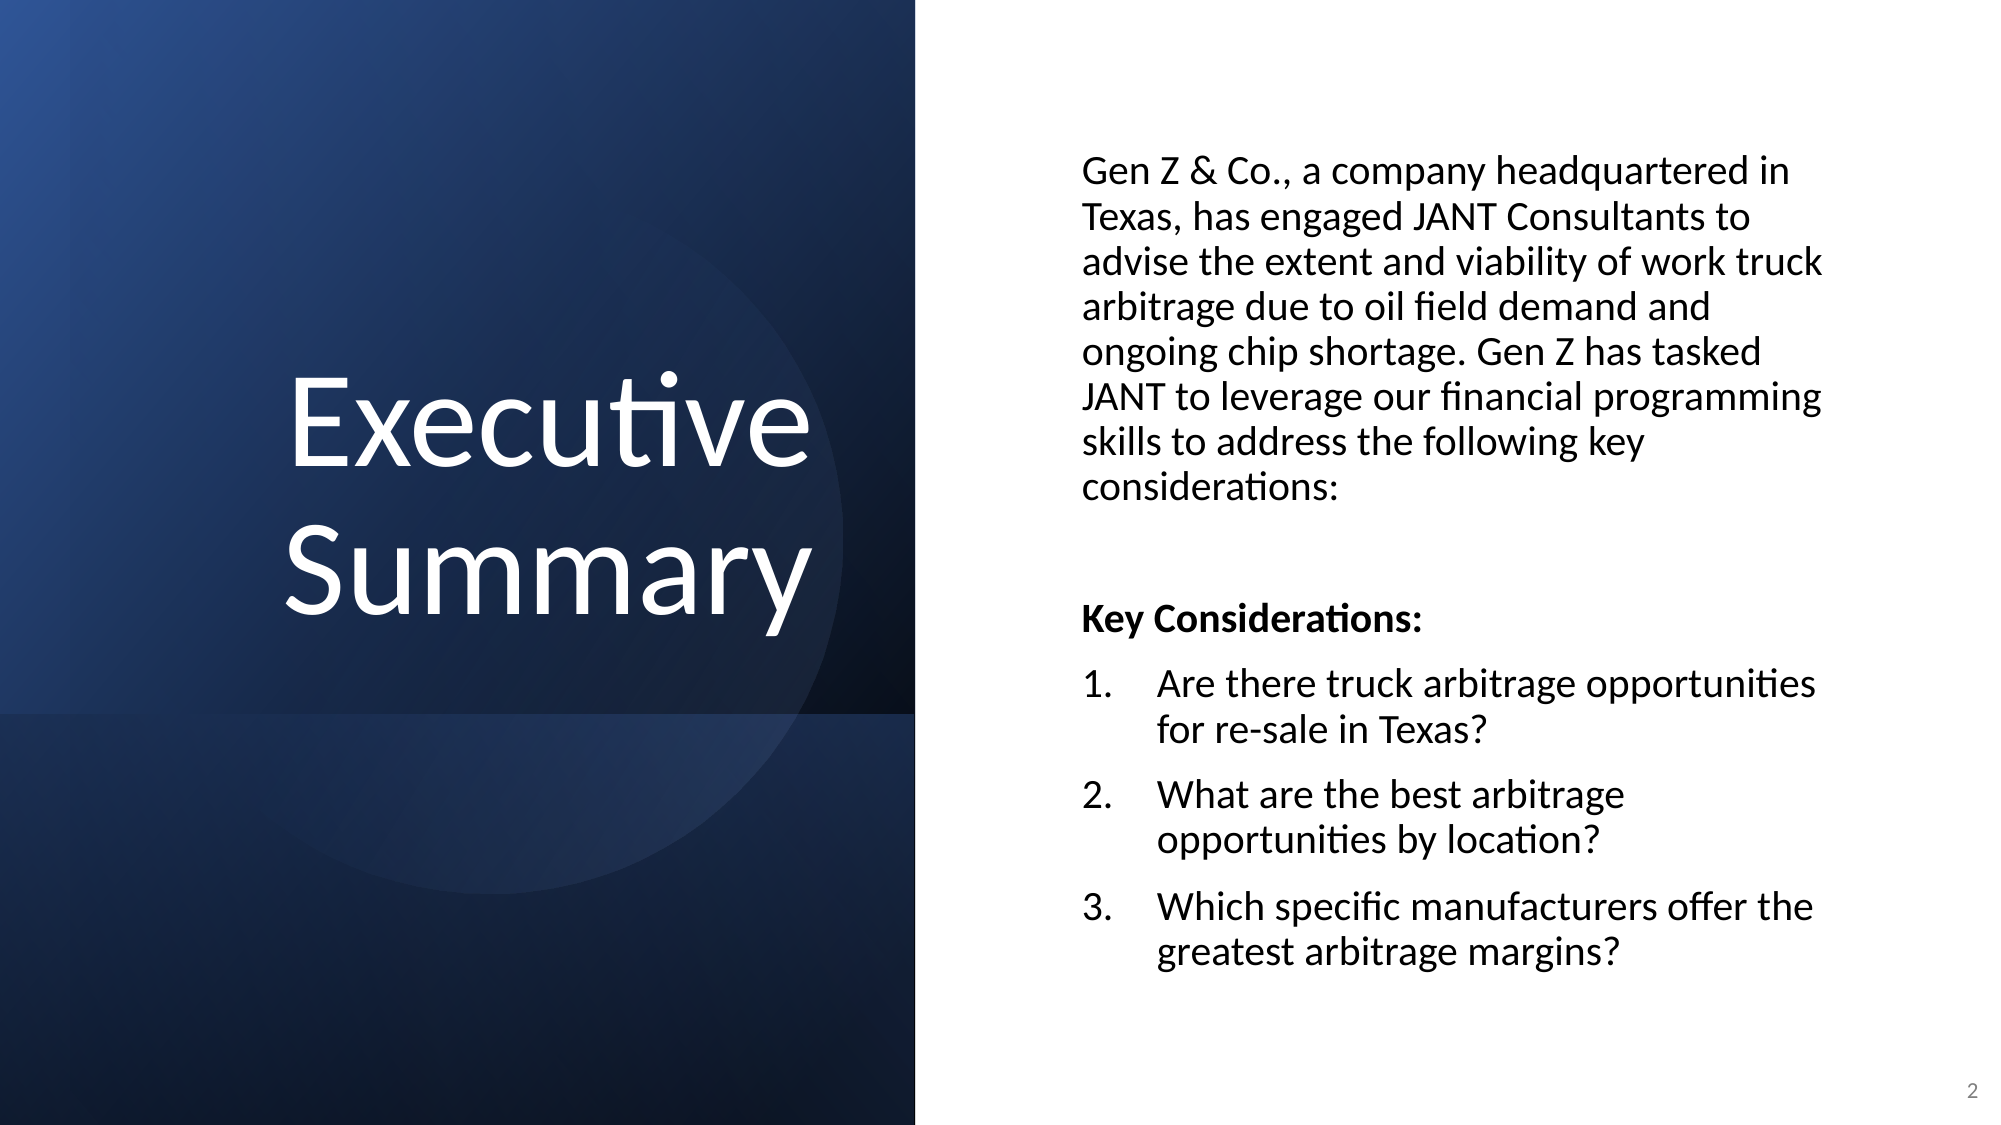

# Executive Summary

Gen Z & Co., a company headquartered in Texas, has engaged JANT Consultants to advise the extent and viability of work truck arbitrage due to oil field demand and ongoing chip shortage. Gen Z has tasked JANT to leverage our financial programming skills to address the following key considerations:

Key Considerations:
Are there truck arbitrage opportunities for re-sale in Texas?
What are the best arbitrage opportunities by location?
Which specific manufacturers offer the greatest arbitrage margins?

2